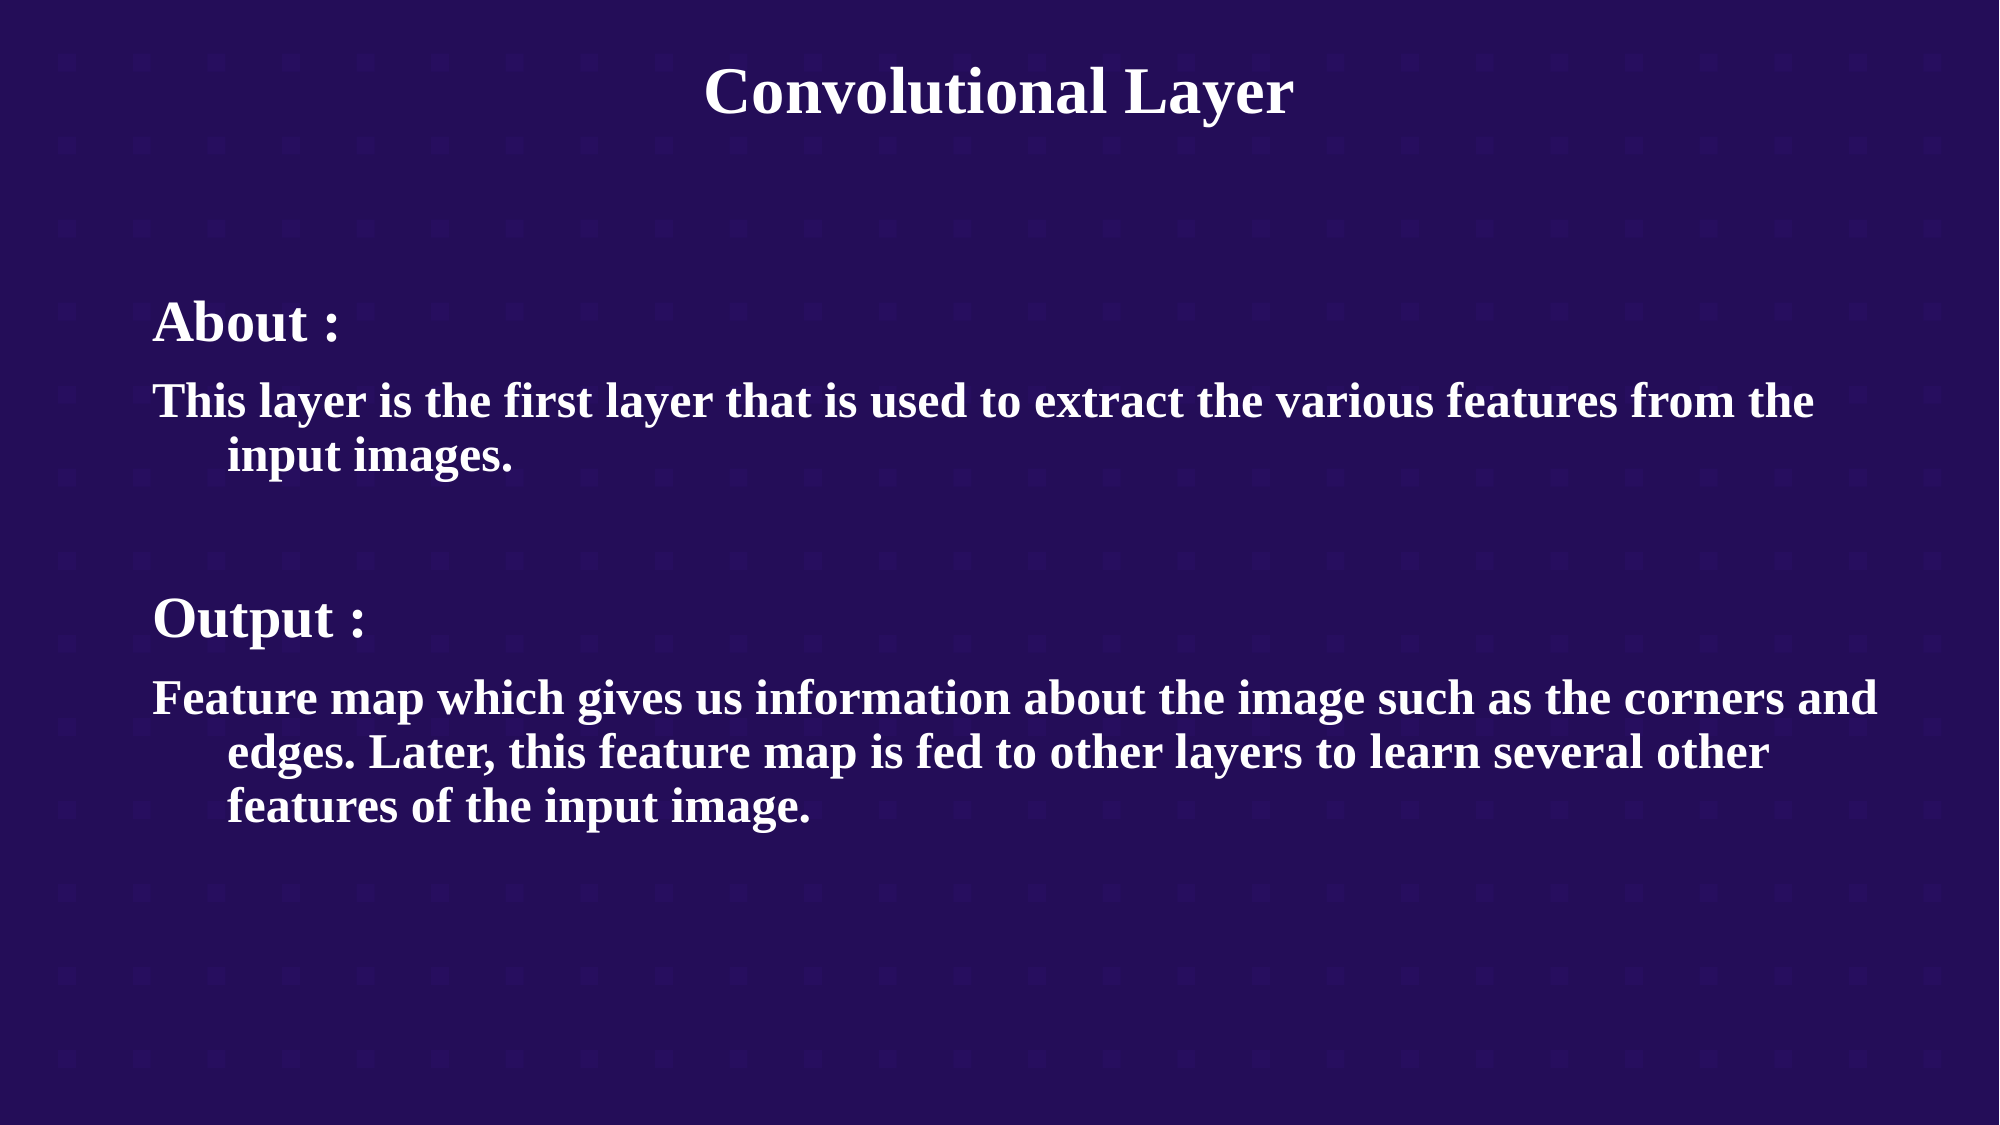

Convolutional Layer
About :
This layer is the first layer that is used to extract the various features from the input images.

Output :
Feature map which gives us information about the image such as the corners and edges. Later, this feature map is fed to other layers to learn several other features of the input image.